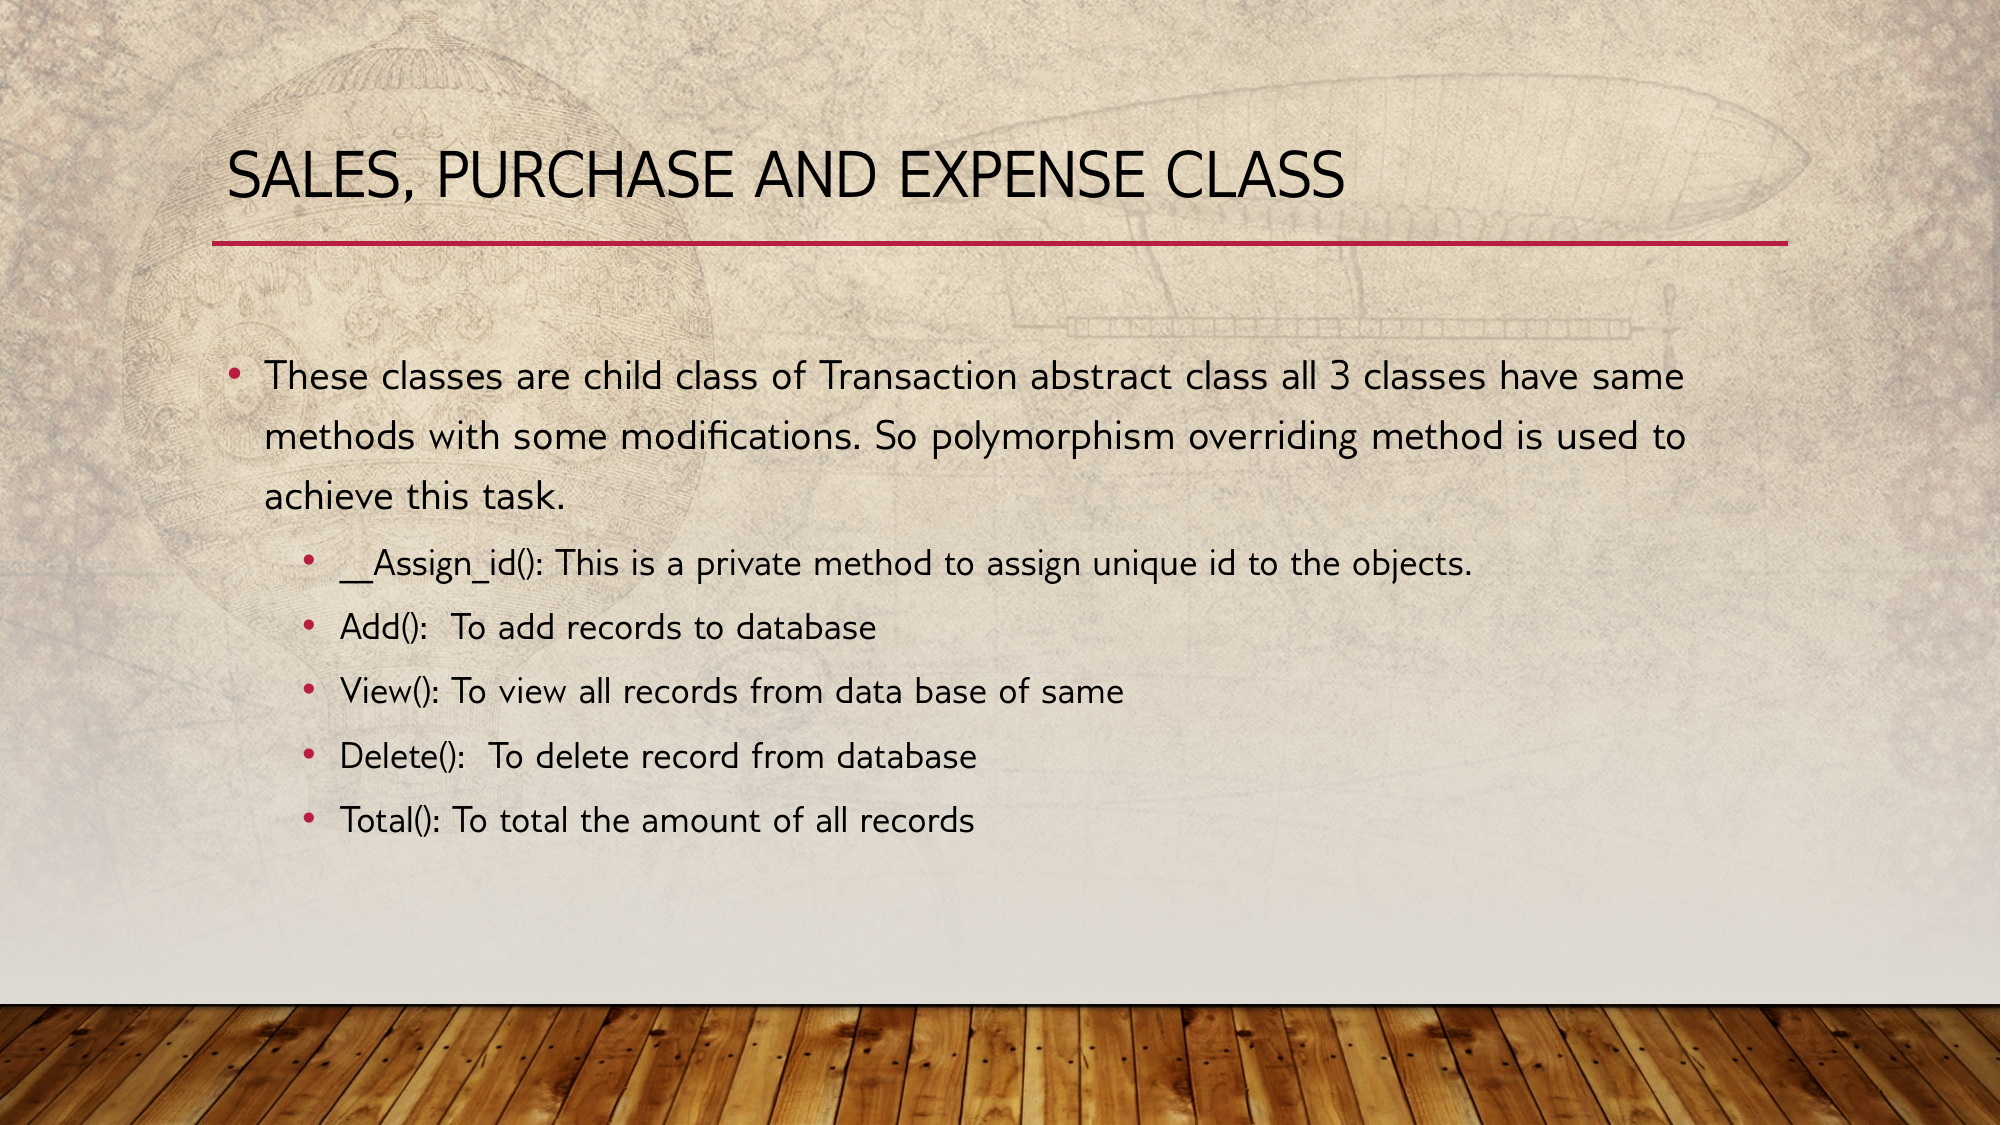

# Sales, purchase and expense class
These classes are child class of Transaction abstract class all 3 classes have same methods with some modifications. So polymorphism overriding method is used to achieve this task.
__Assign_id(): This is a private method to assign unique id to the objects.
Add():  To add records to database
View(): To view all records from data base of same
Delete():  To delete record from database
Total(): To total the amount of all records